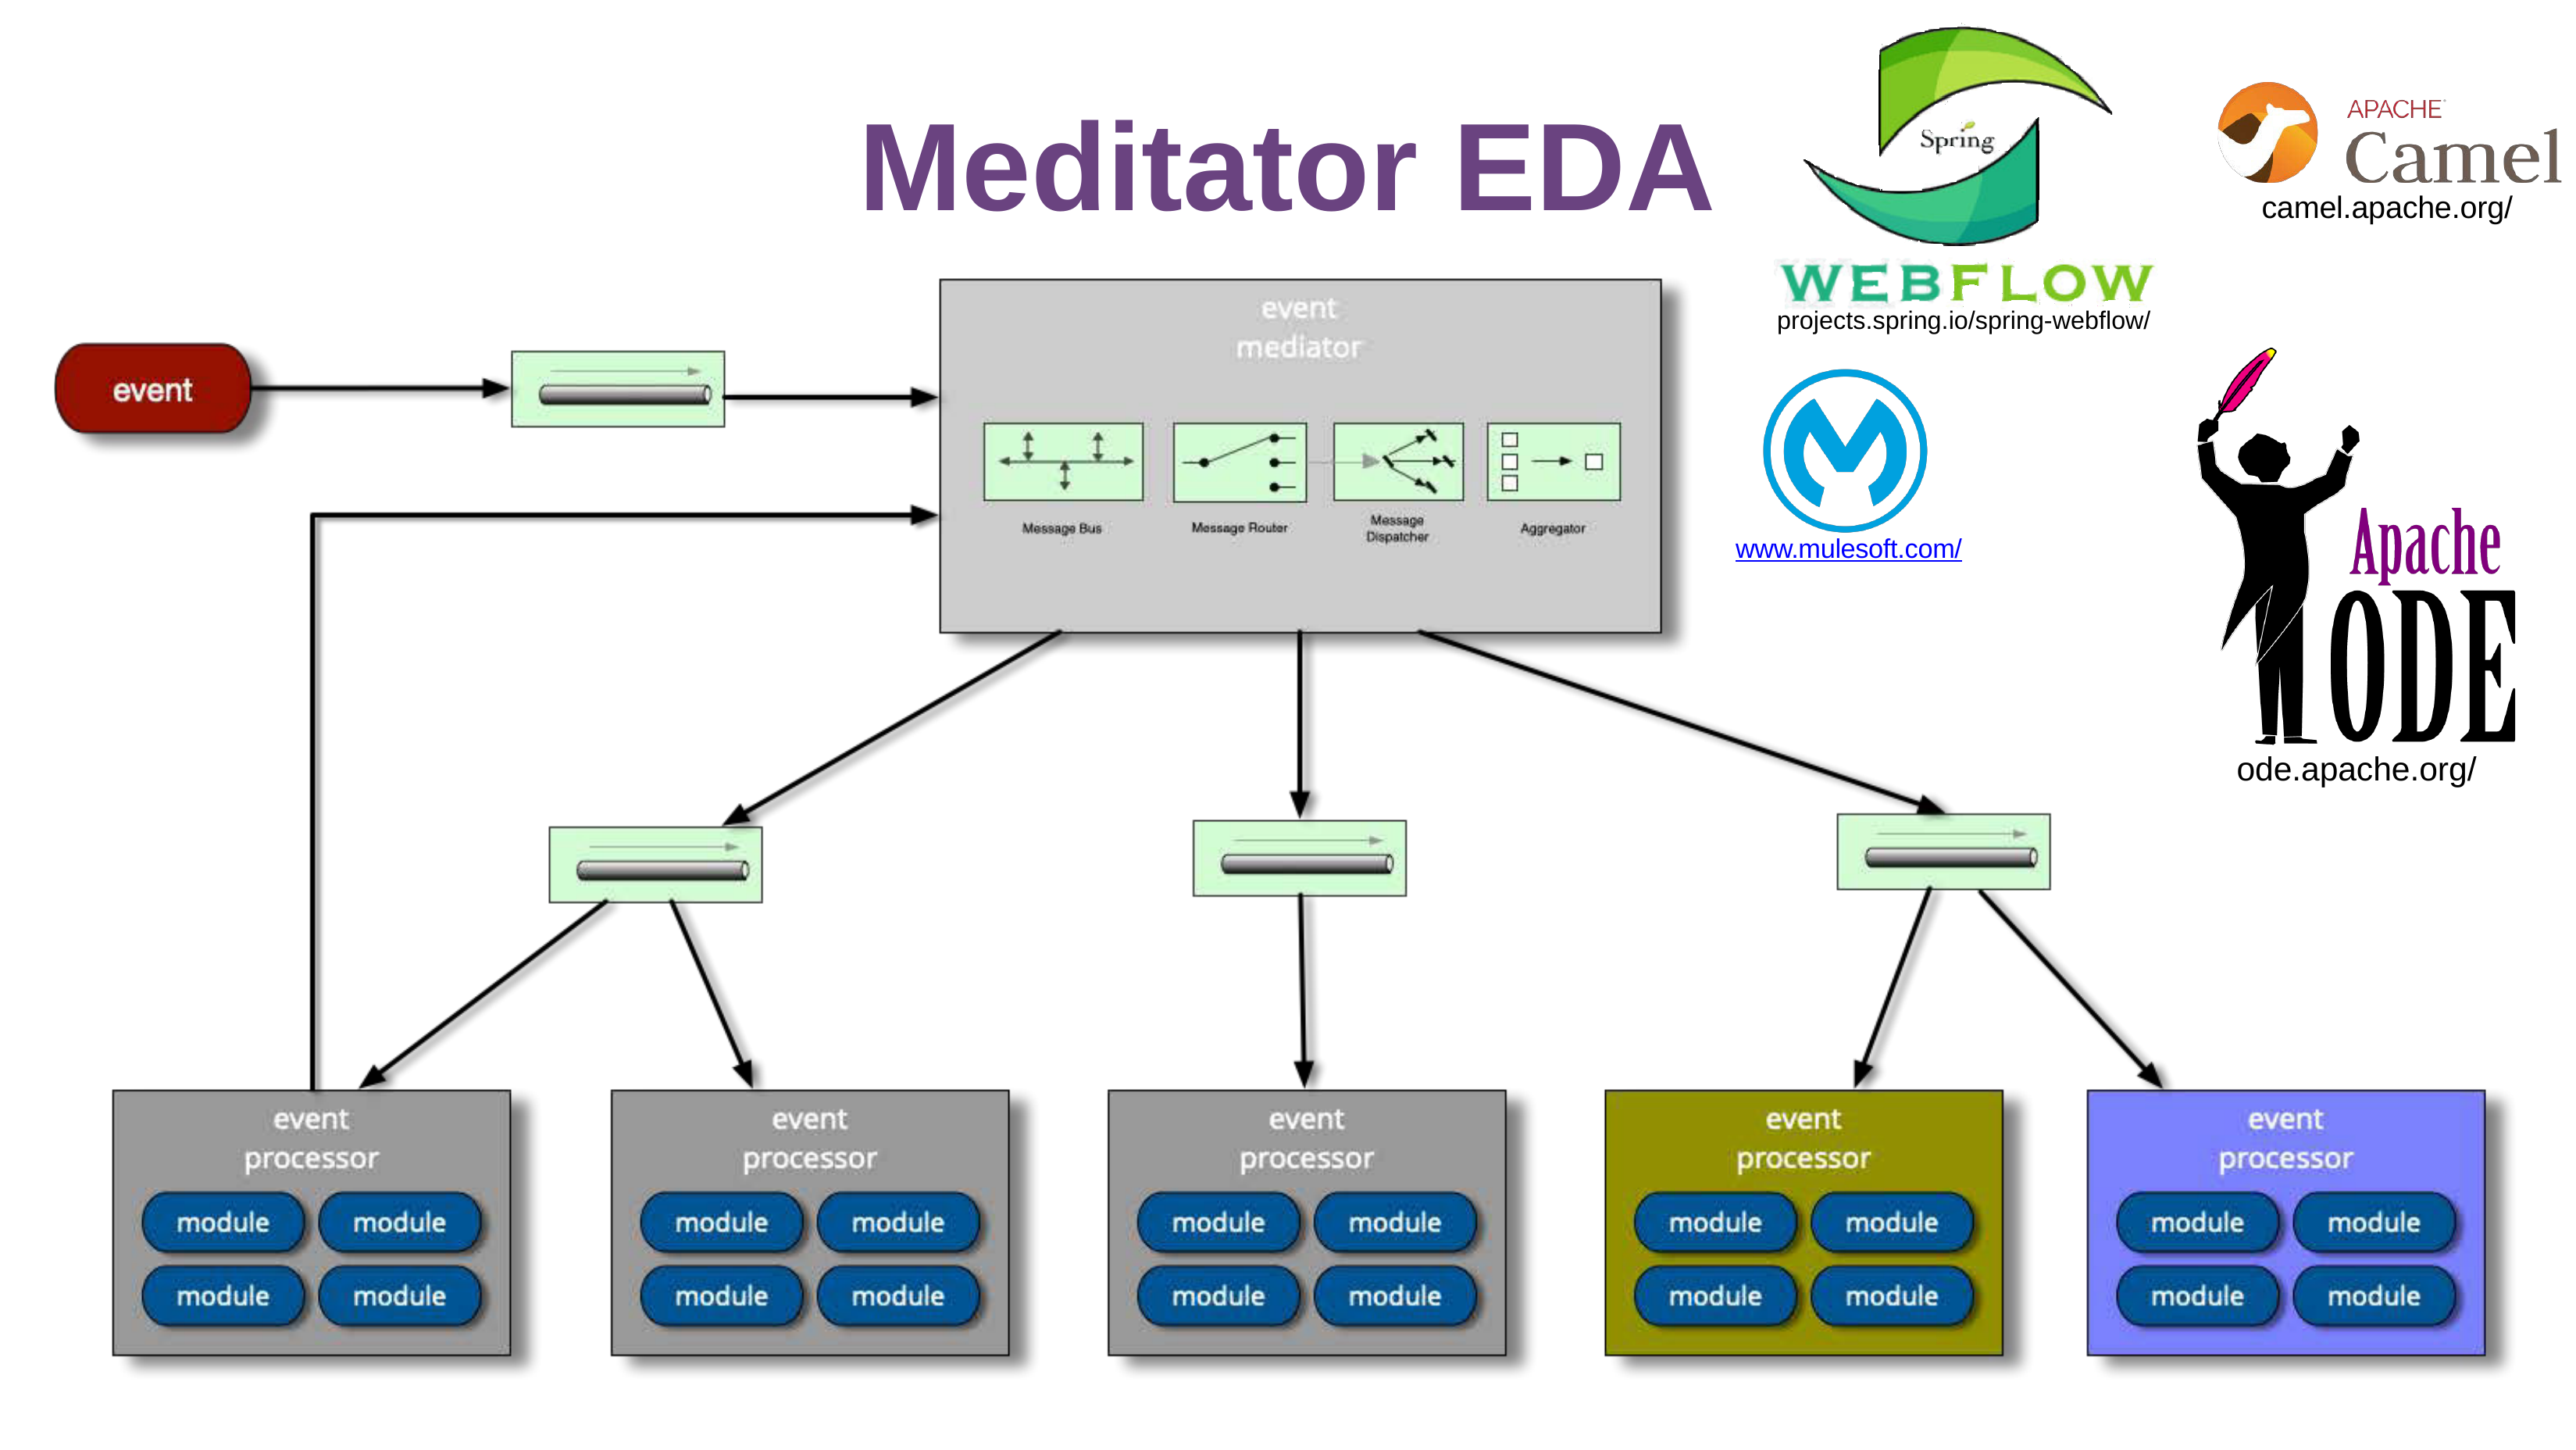

# Meditator EDA

camel.apache.org/

projects.spring.io/spring-webflow/

www.mulesoft.com/
ode.apache.org/